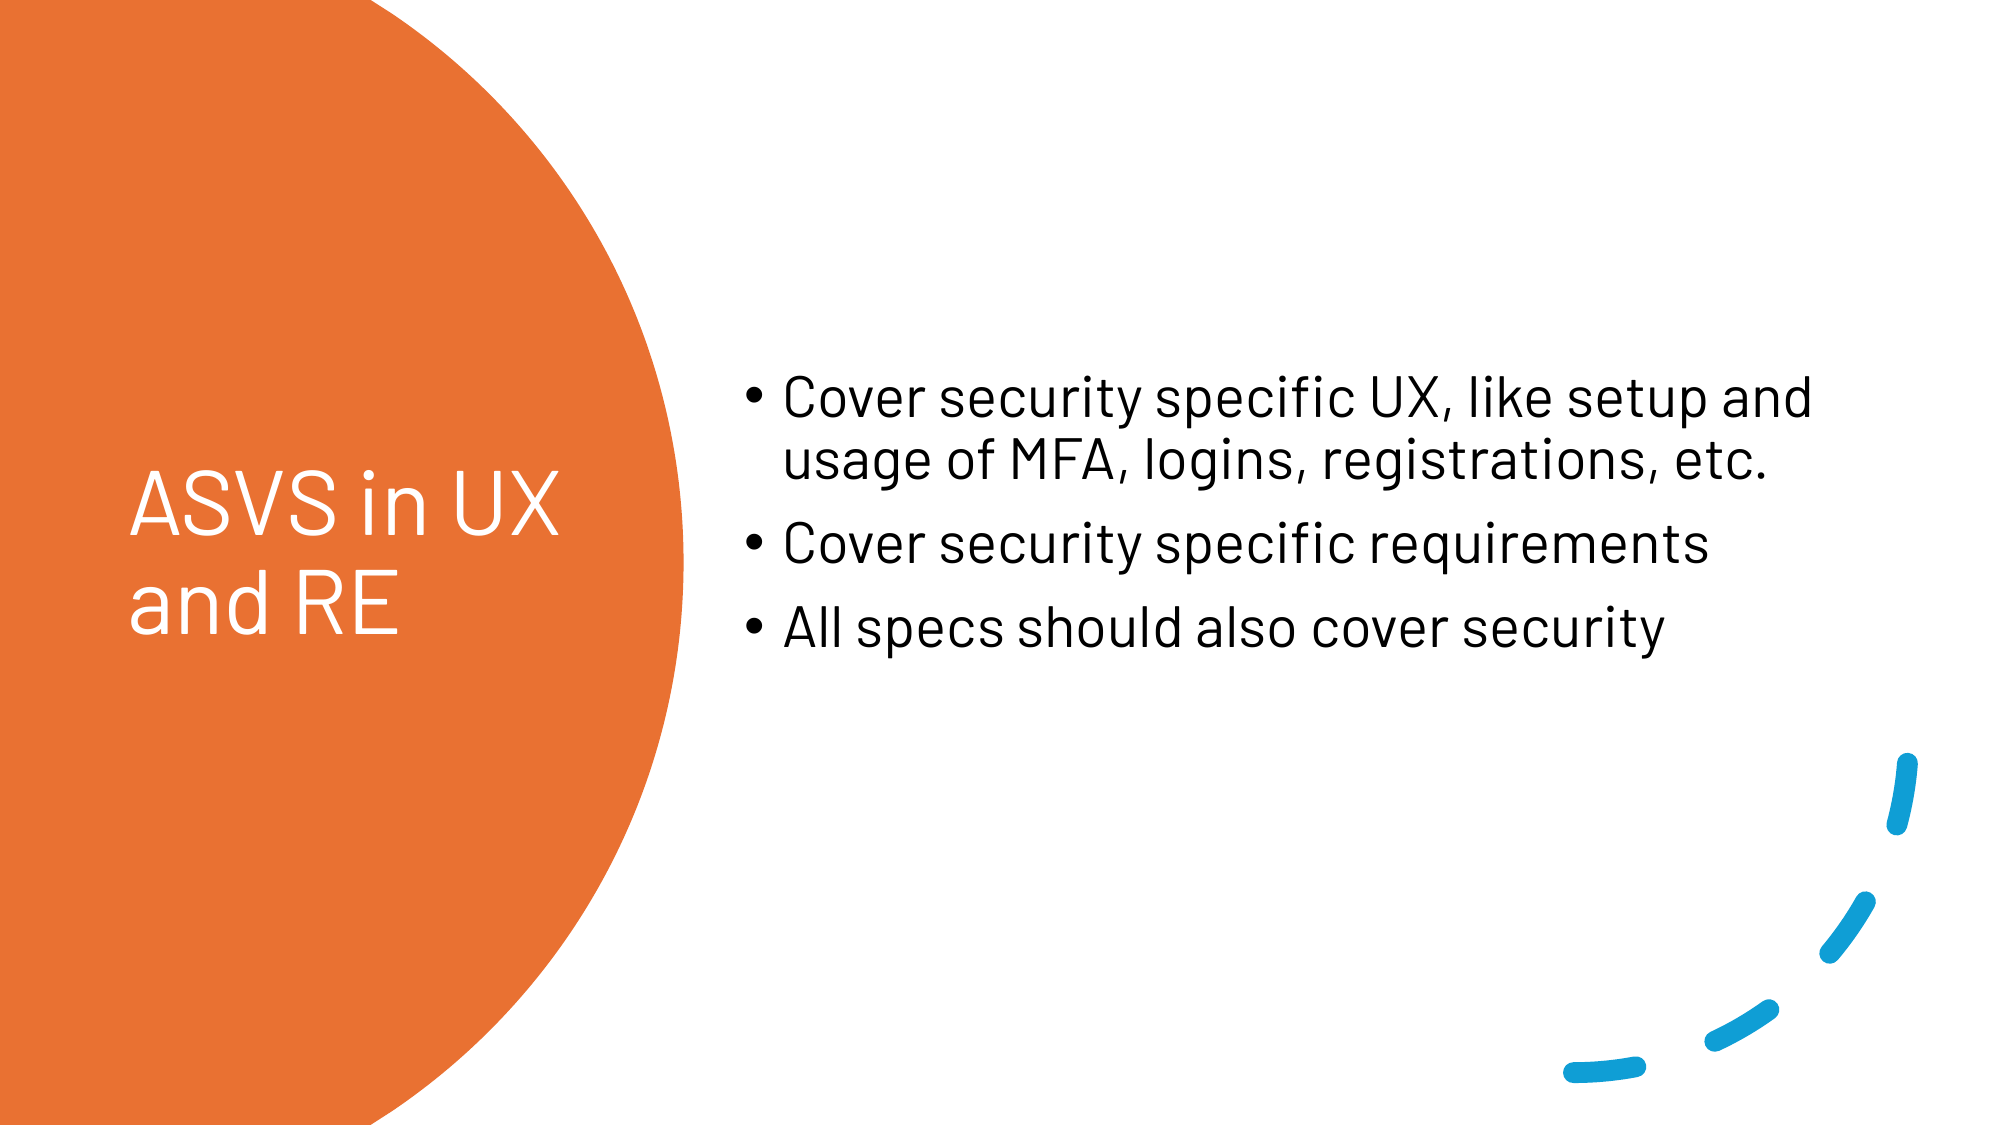

Cover security specific UX, like setup and usage of MFA, logins, registrations, etc.
Cover security specific requirements
All specs should also cover security

# ASVS in UX and RE